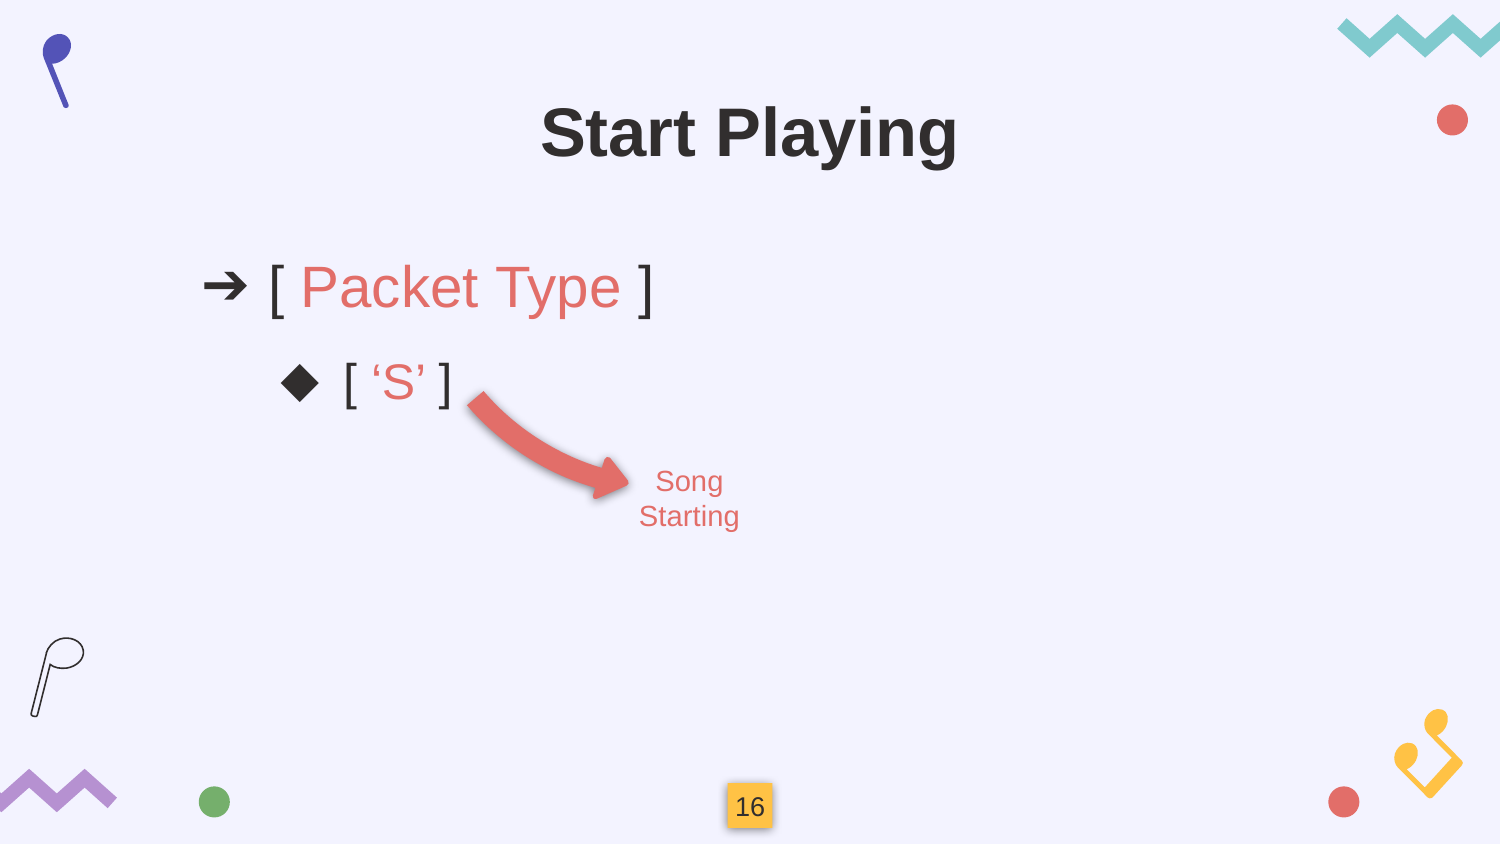

# Start Playing
[ Packet Type ]
[ ‘S’ ]

Song Starting
16